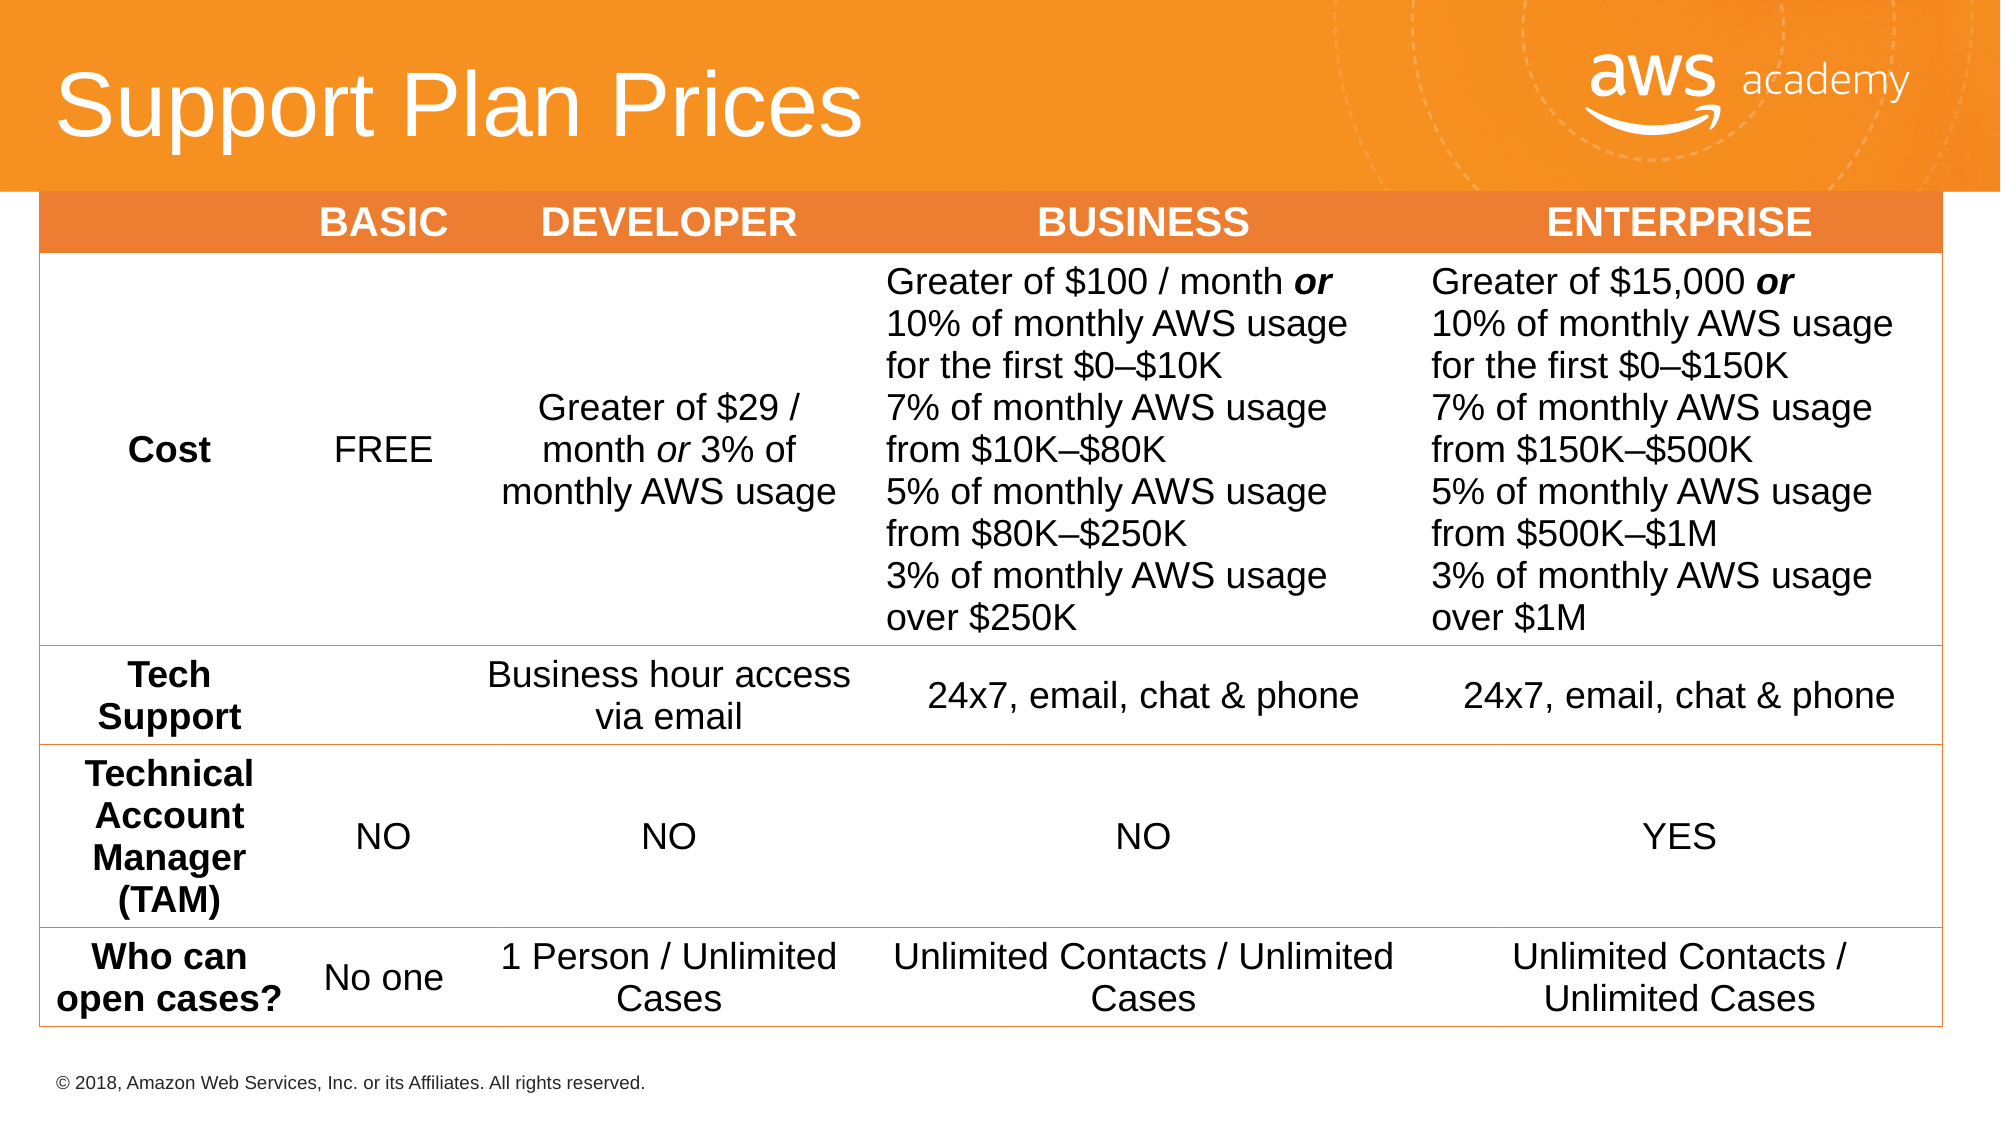

# Support Plan Prices
|  | BASIC | DEVELOPER | BUSINESS | ENTERPRISE |
| --- | --- | --- | --- | --- |
| Cost | FREE | Greater of $29 / month or 3% of monthly AWS usage | Greater of $100 / month or 10% of monthly AWS usage for the first $0–$10K 7% of monthly AWS usage from $10K–$80K 5% of monthly AWS usage from $80K–$250K 3% of monthly AWS usage over $250K | Greater of $15,000 or 10% of monthly AWS usage for the first $0–$150K 7% of monthly AWS usage from $150K–$500K 5% of monthly AWS usage from $500K–$1M 3% of monthly AWS usage over $1M |
| Tech Support |  | Business hour access via email | 24x7, email, chat & phone | 24x7, email, chat & phone |
| Technical Account Manager (TAM) | NO | NO | NO | YES |
| Who can open cases? | No one | 1 Person / Unlimited Cases | Unlimited Contacts / Unlimited Cases | Unlimited Contacts / Unlimited Cases |